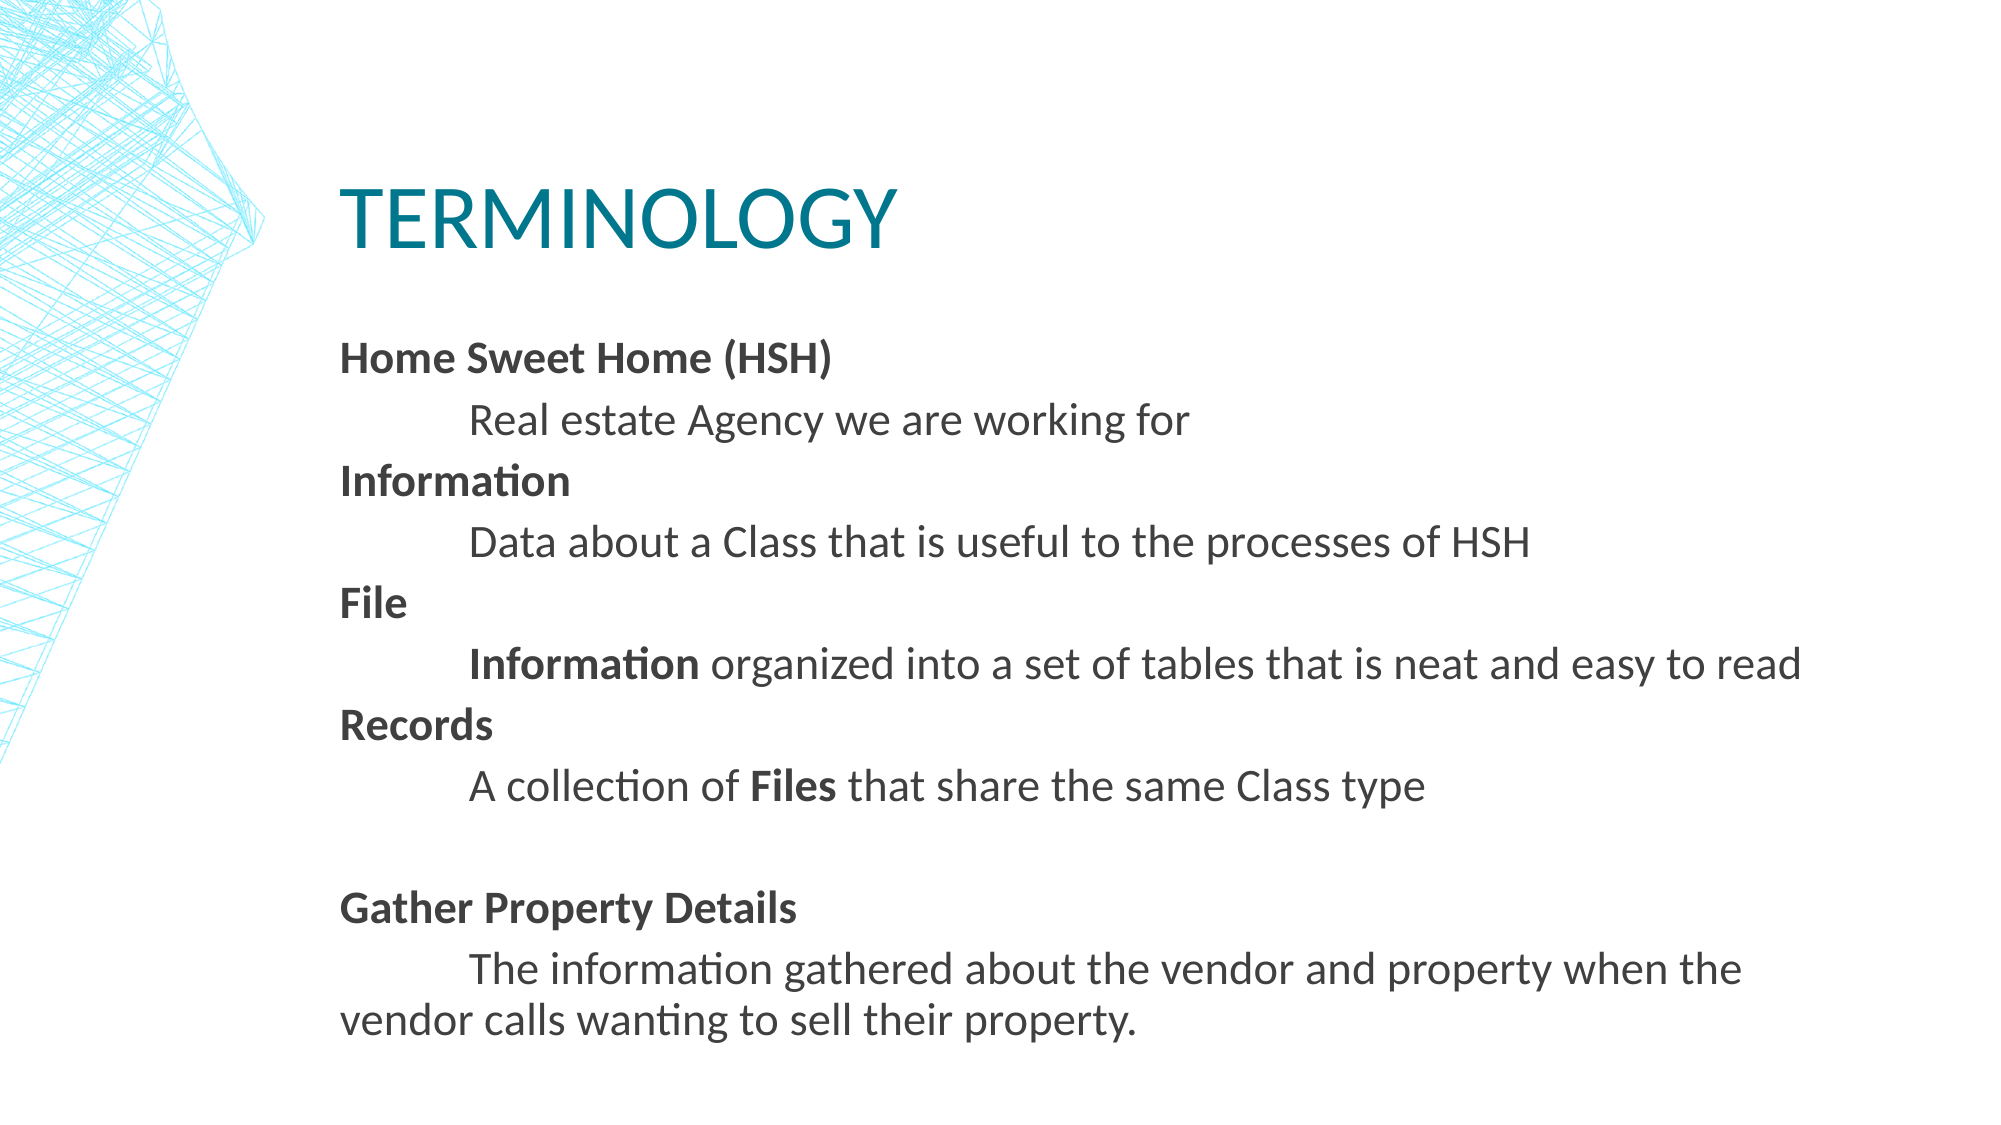

# Terminology
Home Sweet Home (HSH)
	Real estate Agency we are working for
Information
	Data about a Class that is useful to the processes of HSH
File
	Information organized into a set of tables that is neat and easy to read
Records
	A collection of Files that share the same Class type

Gather Property Details
	The information gathered about the vendor and property when the vendor calls wanting to sell their property.